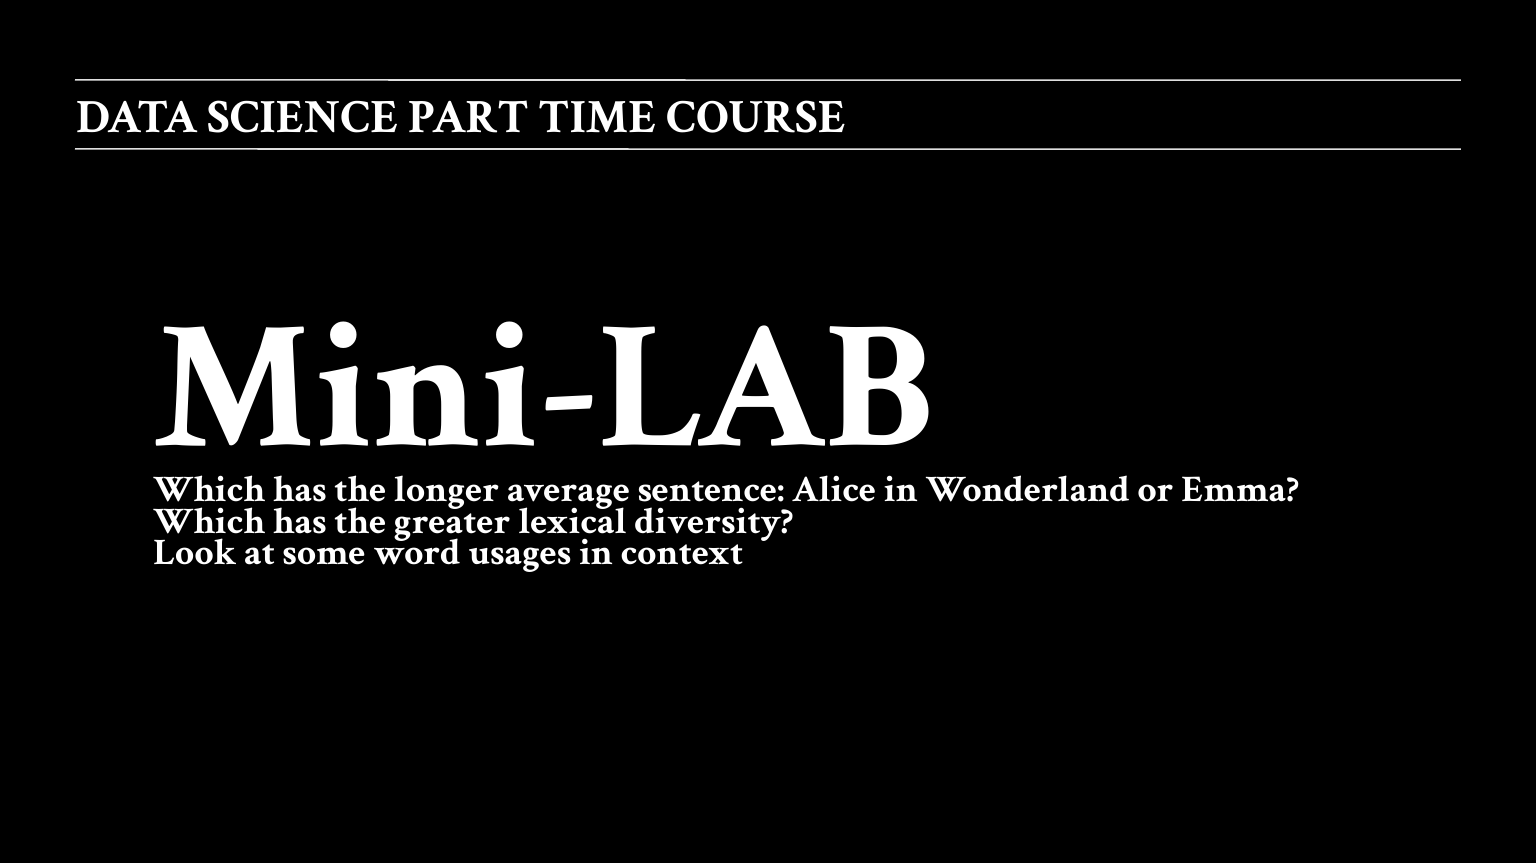

DATA SCIENCE PART TIME COURSE

Mini-LAB
Which has the longer average sentence: Alice in Wonderland or Emma?
Which has the greater lexical diversity?
Look at some word usages in context